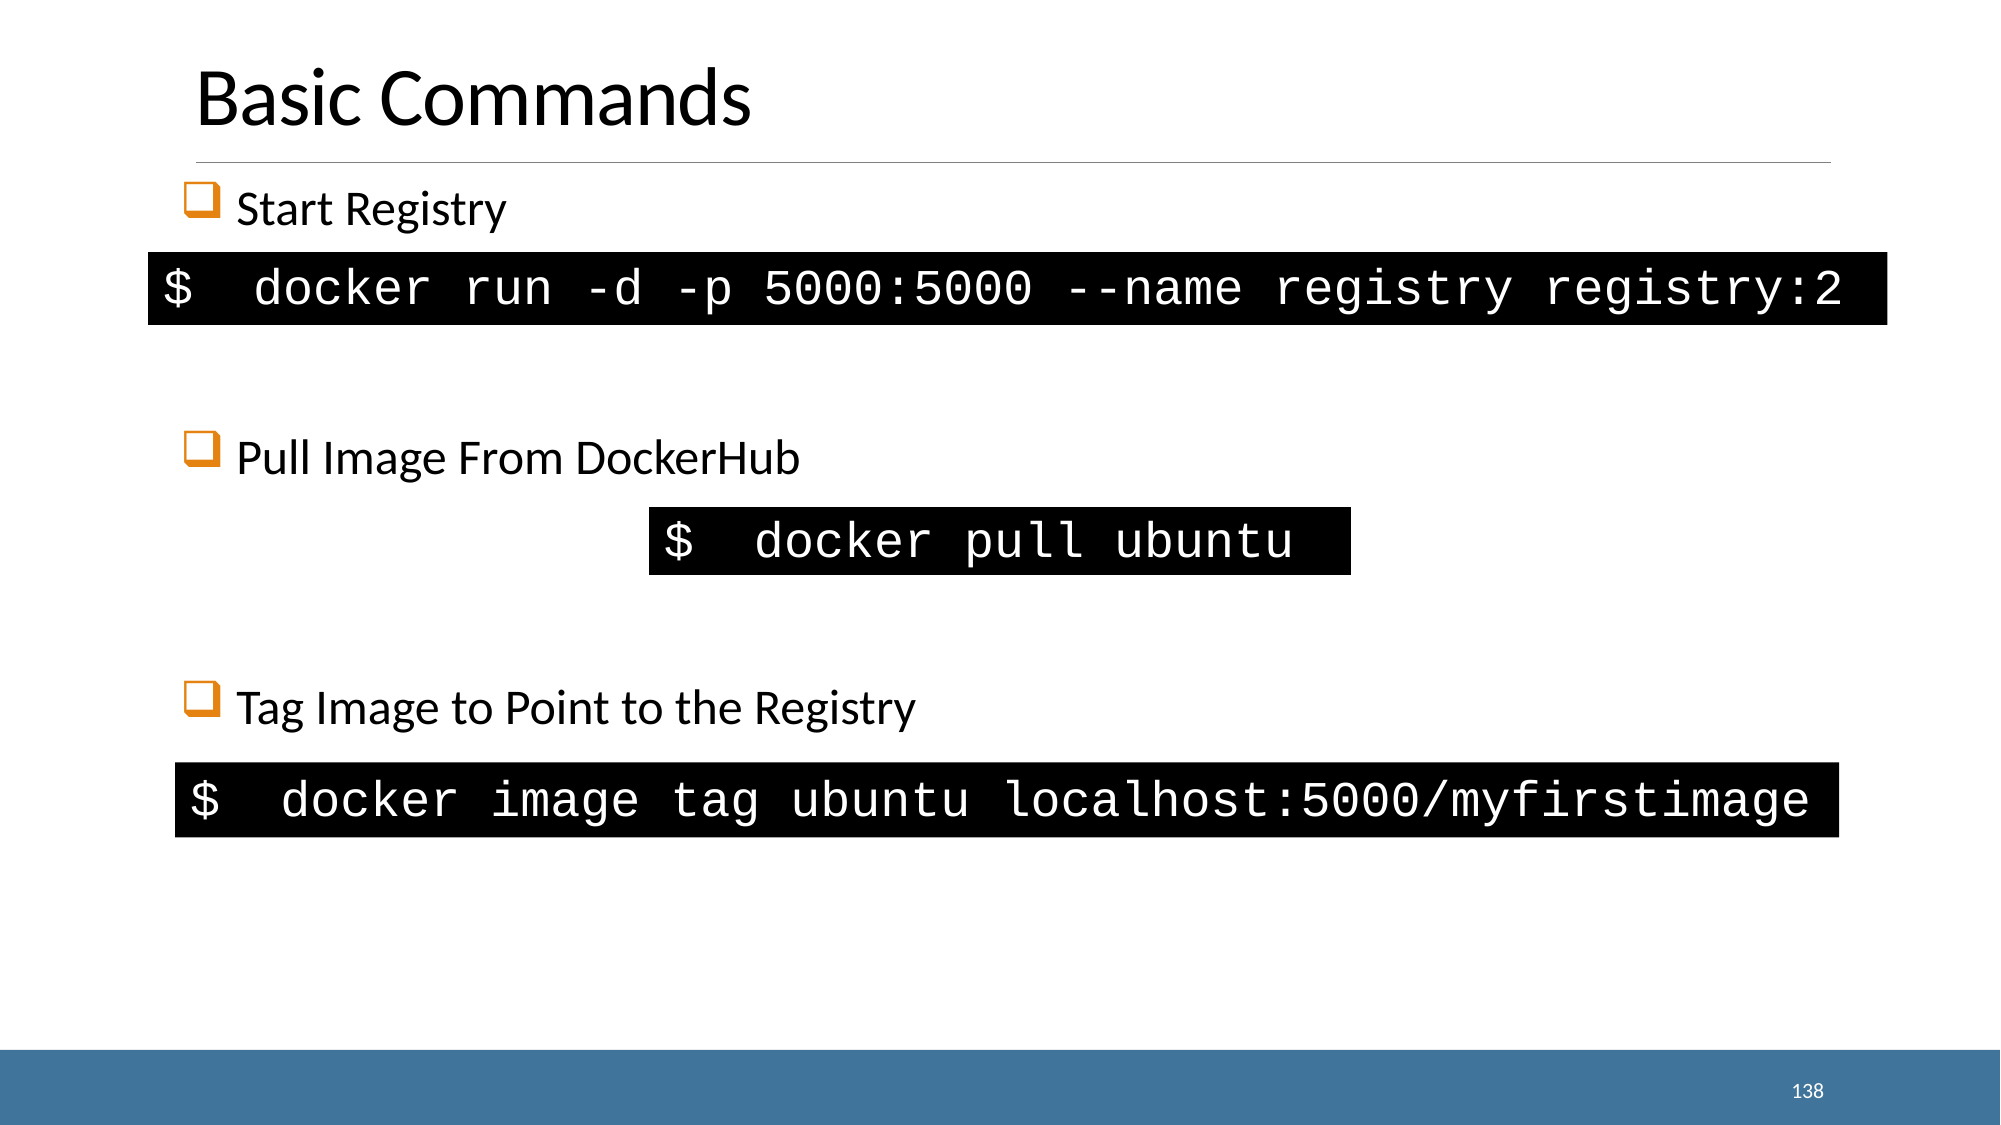

# Basic Commands
 Start Registry

 Pull Image From DockerHub

 Tag Image to Point to the Registry

$  docker run -d -p 5000:5000 --name registry registry:2
$  docker pull ubuntu
$  docker image tag ubuntu localhost:5000/myfirstimage

138